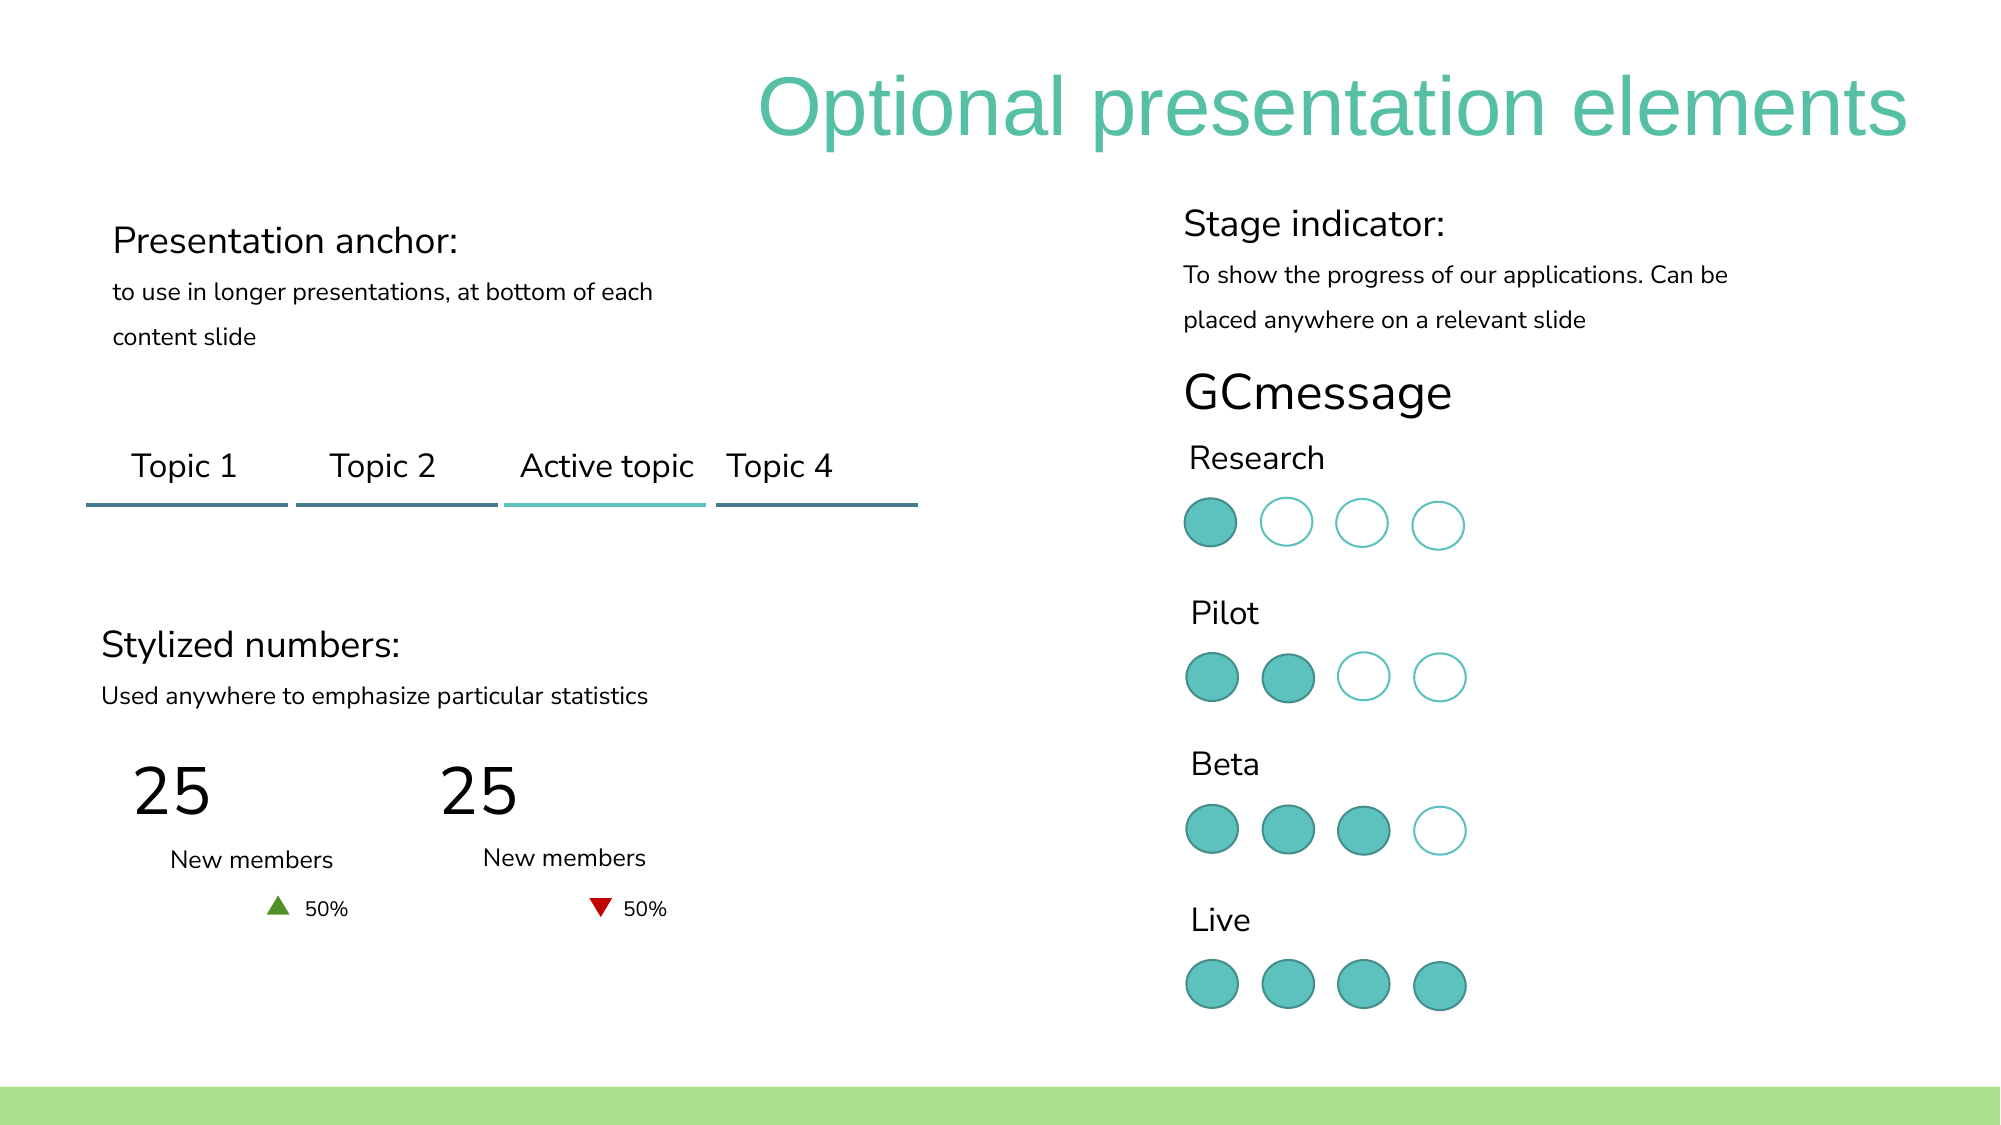

# Optional presentation elements
Stage indicator:
To show the progress of our applications. Can be placed anywhere on a relevant slide
Presentation anchor:
to use in longer presentations, at bottom of each content slide
GCmessage
Research
Topic 1
Topic 2
Active topic
Topic 4

Pilot
Stylized numbers:
Used anywhere to emphasize particular statistics

Beta
25
25

New members
New members
50%
50%
Live